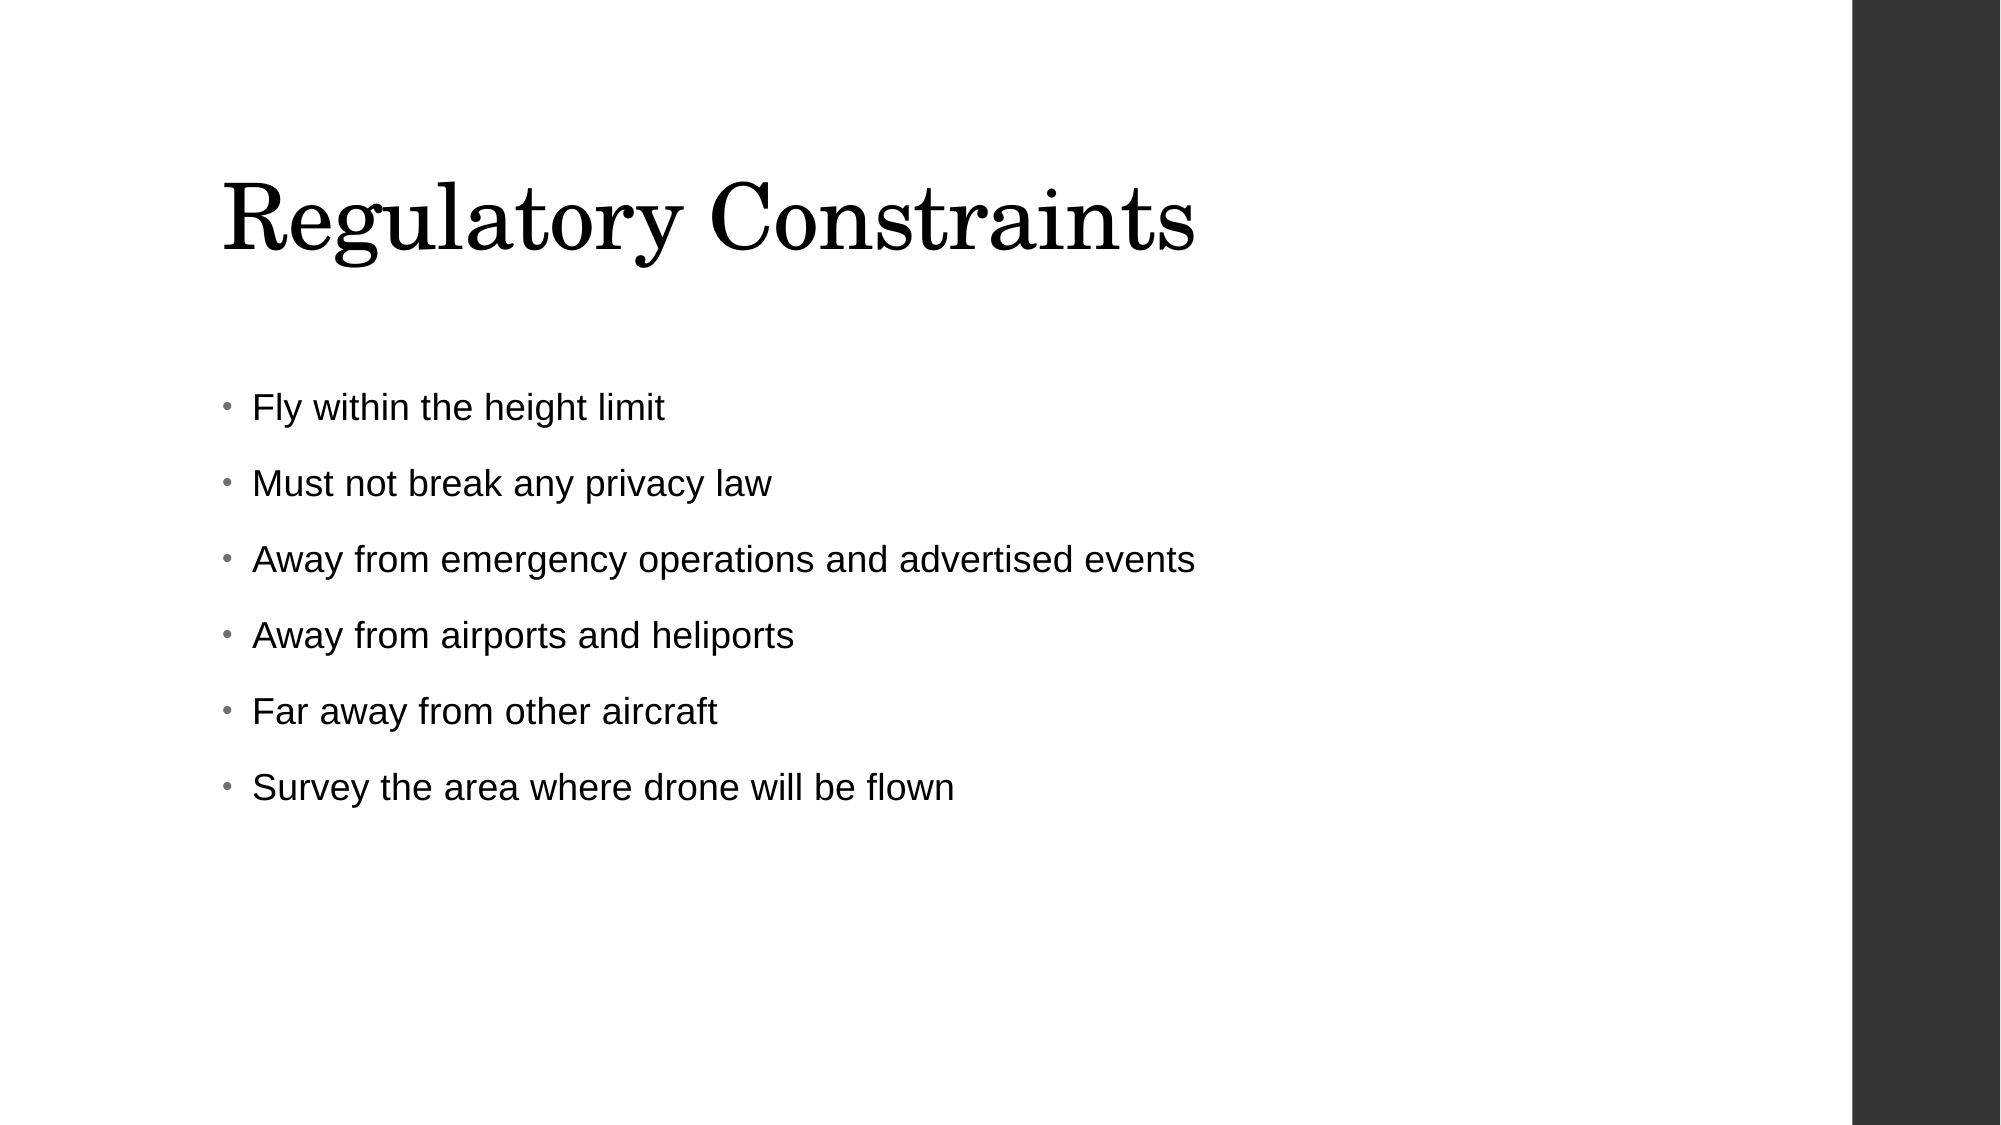

# Regulatory Constraints

Fly within the height limit
Must not break any privacy law
Away from emergency operations and advertised events
Away from airports and heliports
Far away from other aircraft
Survey the area where drone will be flown